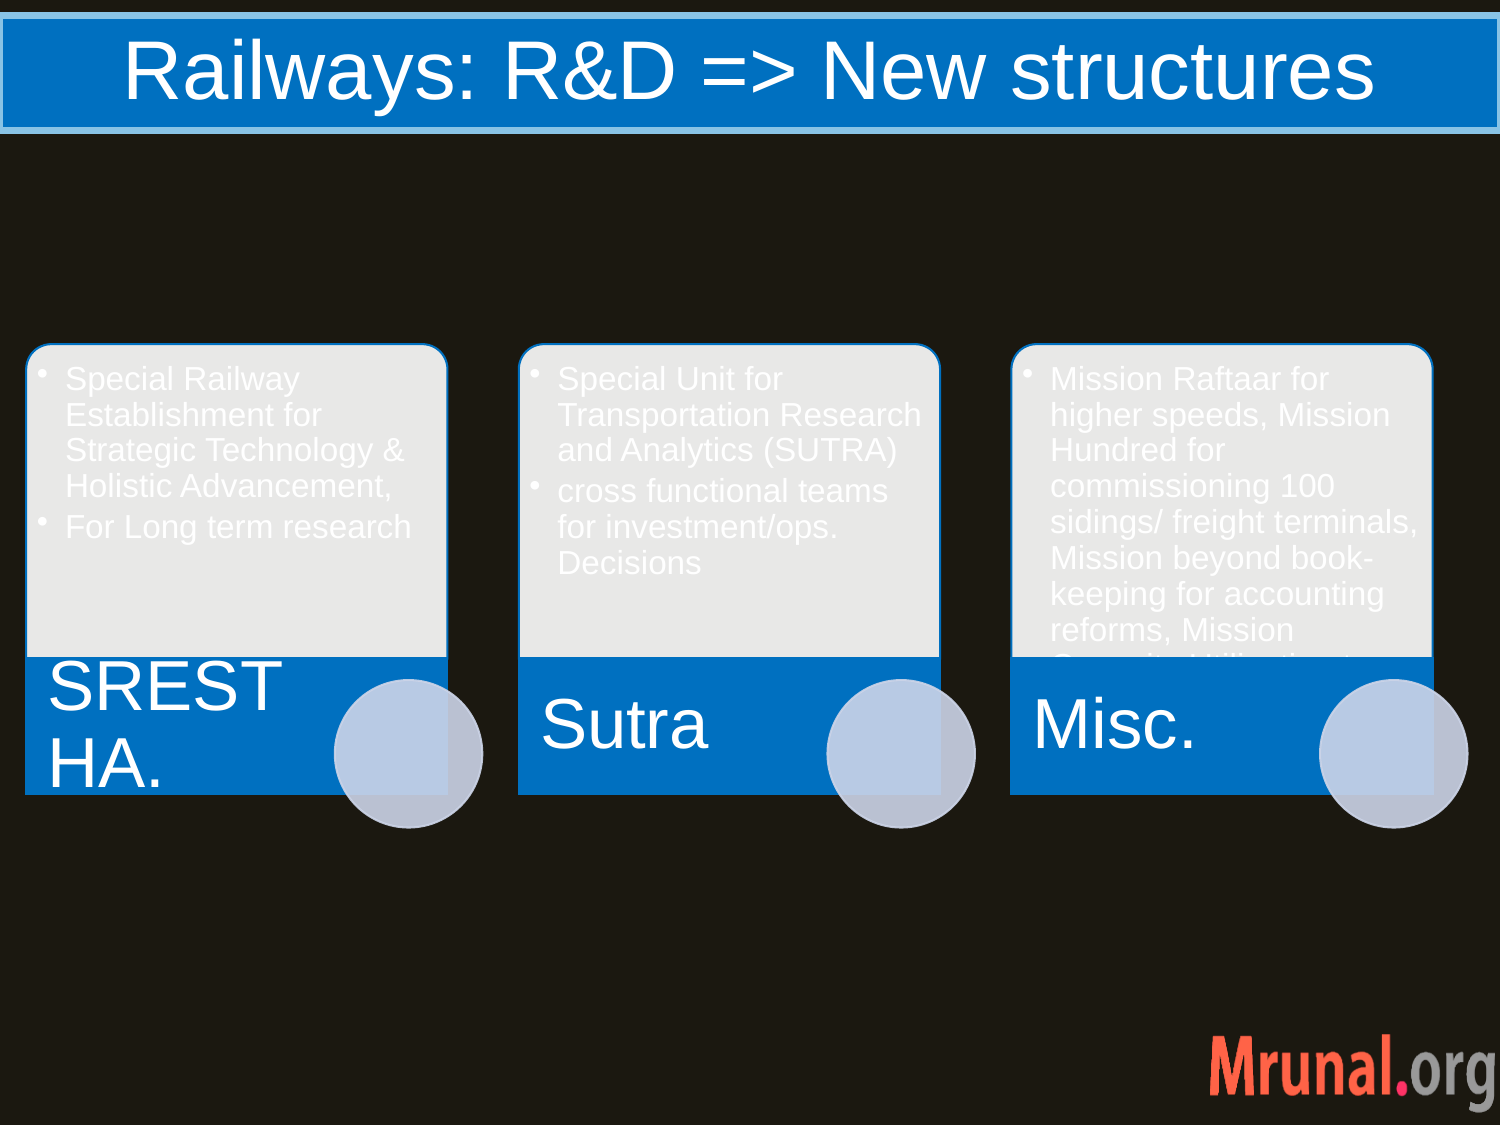

# Railways: R&D => New structures
Special Railway Establishment for Strategic Technology & Holistic Advancement,
For Long term research
SRESTHA.
Special Unit for Transportation Research and Analytics (SUTRA)
cross functional teams for investment/ops. Decisions
Sutra
Mission Raftaar for higher speeds, Mission Hundred for commissioning 100 sidings/ freight terminals, Mission beyond book-keeping for accounting reforms, Mission Capacity Utilisation to prepare a blueprint DFC and so on
Misc.